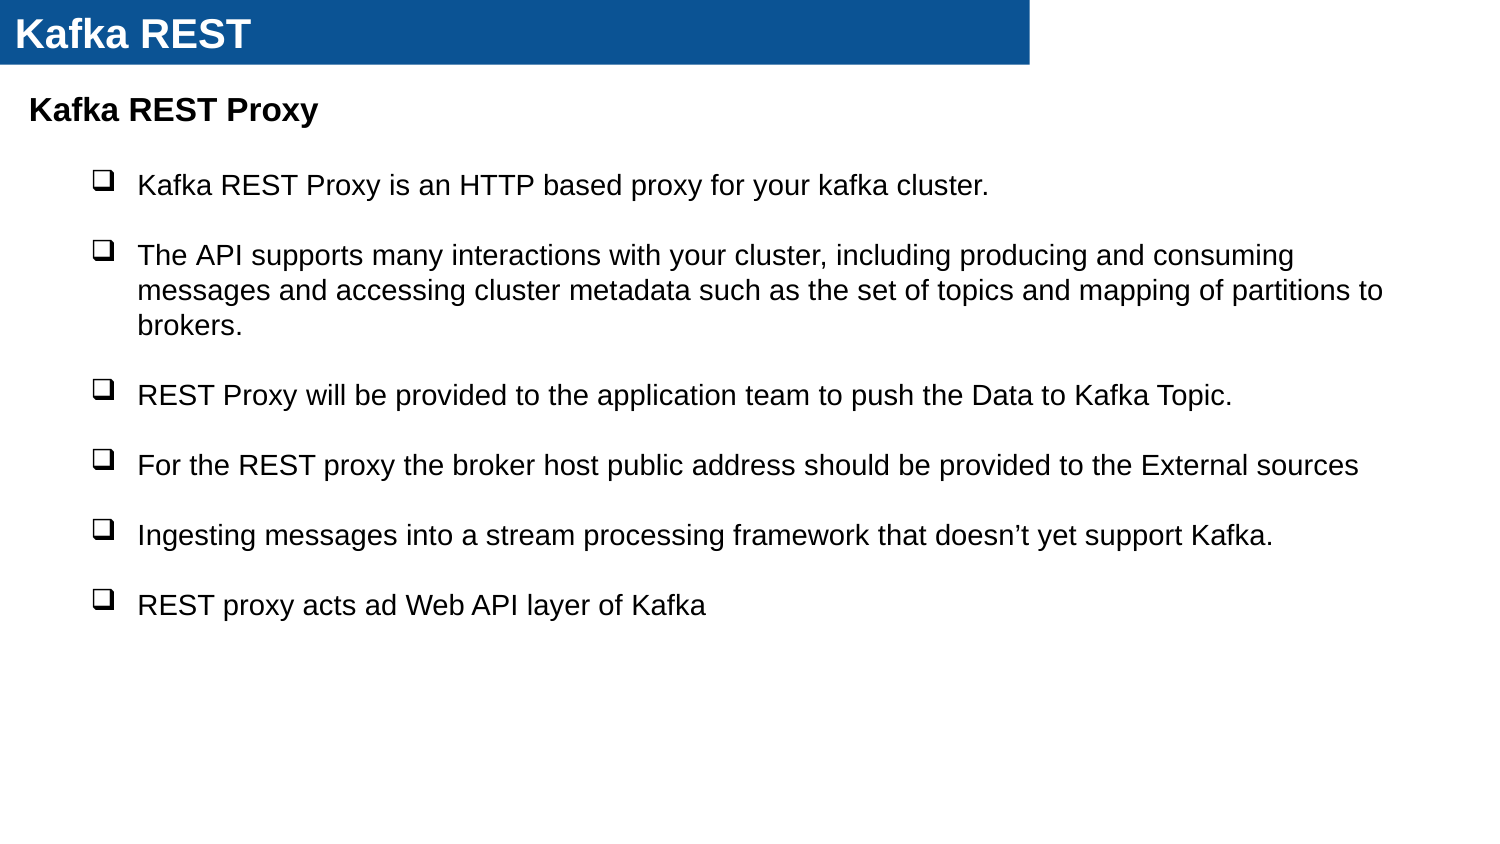

Kafka REST
Kafka REST Proxy
Kafka REST Proxy is an HTTP based proxy for your kafka cluster.

The API supports many interactions with your cluster, including producing and consuming messages and accessing cluster metadata such as the set of topics and mapping of partitions to brokers.

REST Proxy will be provided to the application team to push the Data to Kafka Topic.

For the REST proxy the broker host public address should be provided to the External sources

Ingesting messages into a stream processing framework that doesn’t yet support Kafka.

REST proxy acts ad Web API layer of Kafka